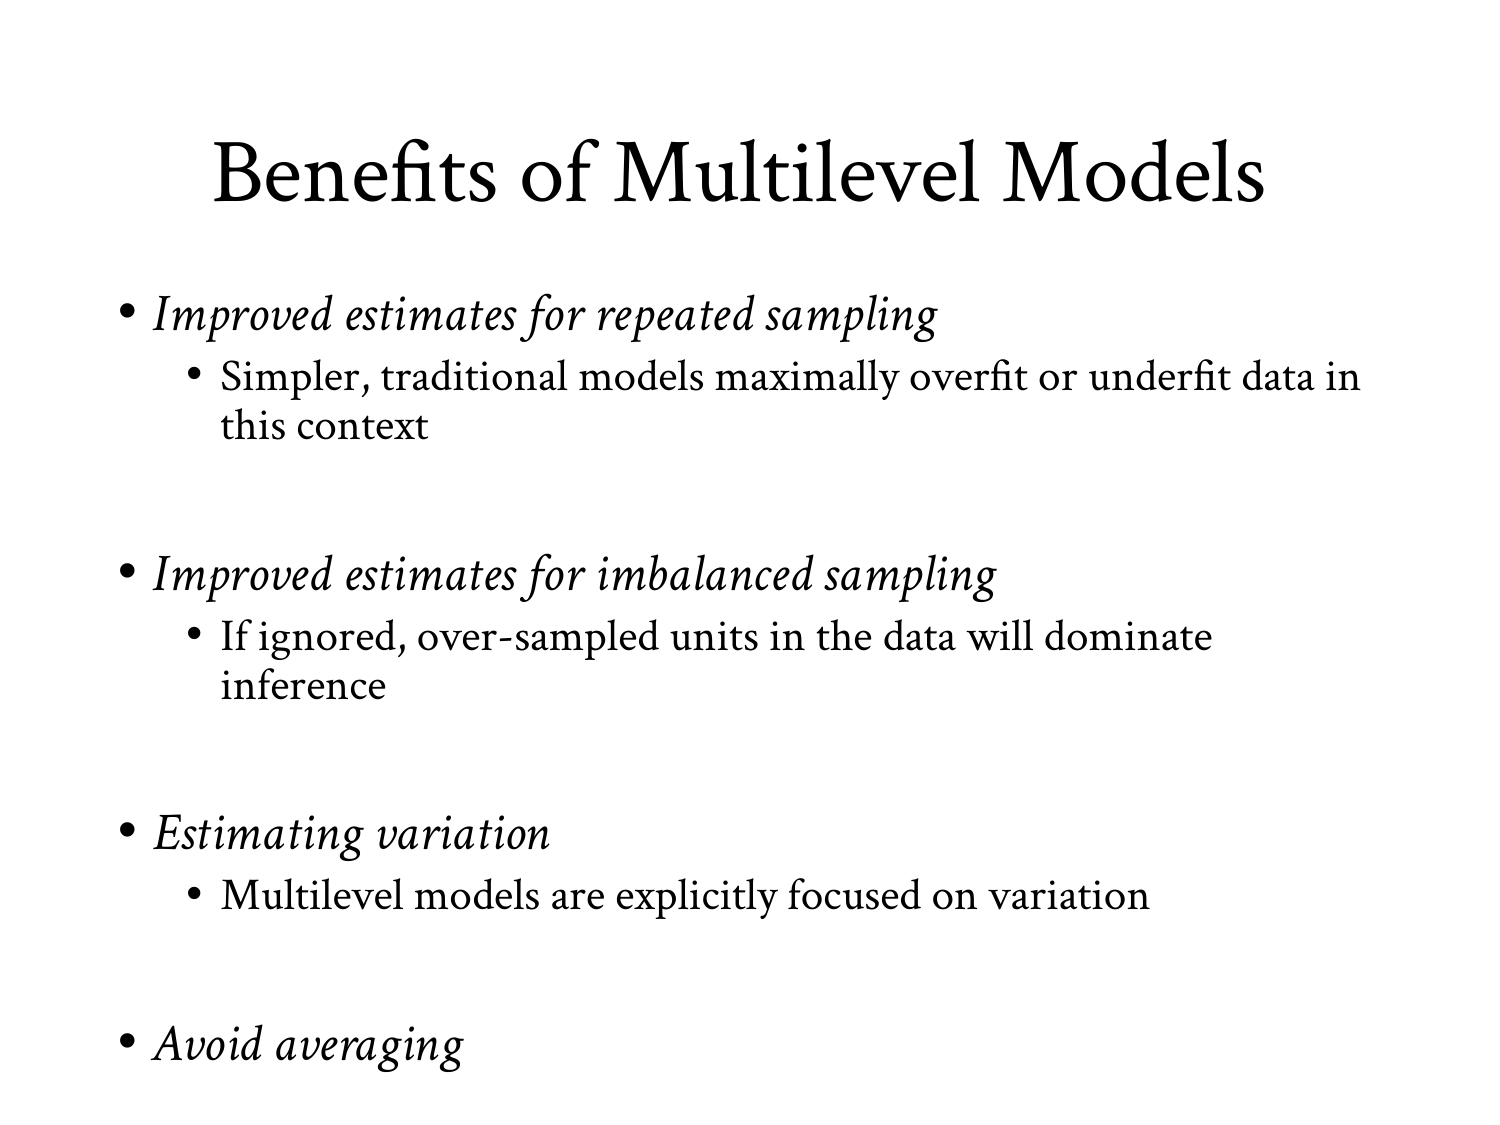

# Benefits of Multilevel Models
Improved estimates for repeated sampling
Simpler, traditional models maximally overfit or underfit data in this context

Improved estimates for imbalanced sampling
If ignored, over-sampled units in the data will dominate inference

Estimating variation
Multilevel models are explicitly focused on variation

Avoid averaging